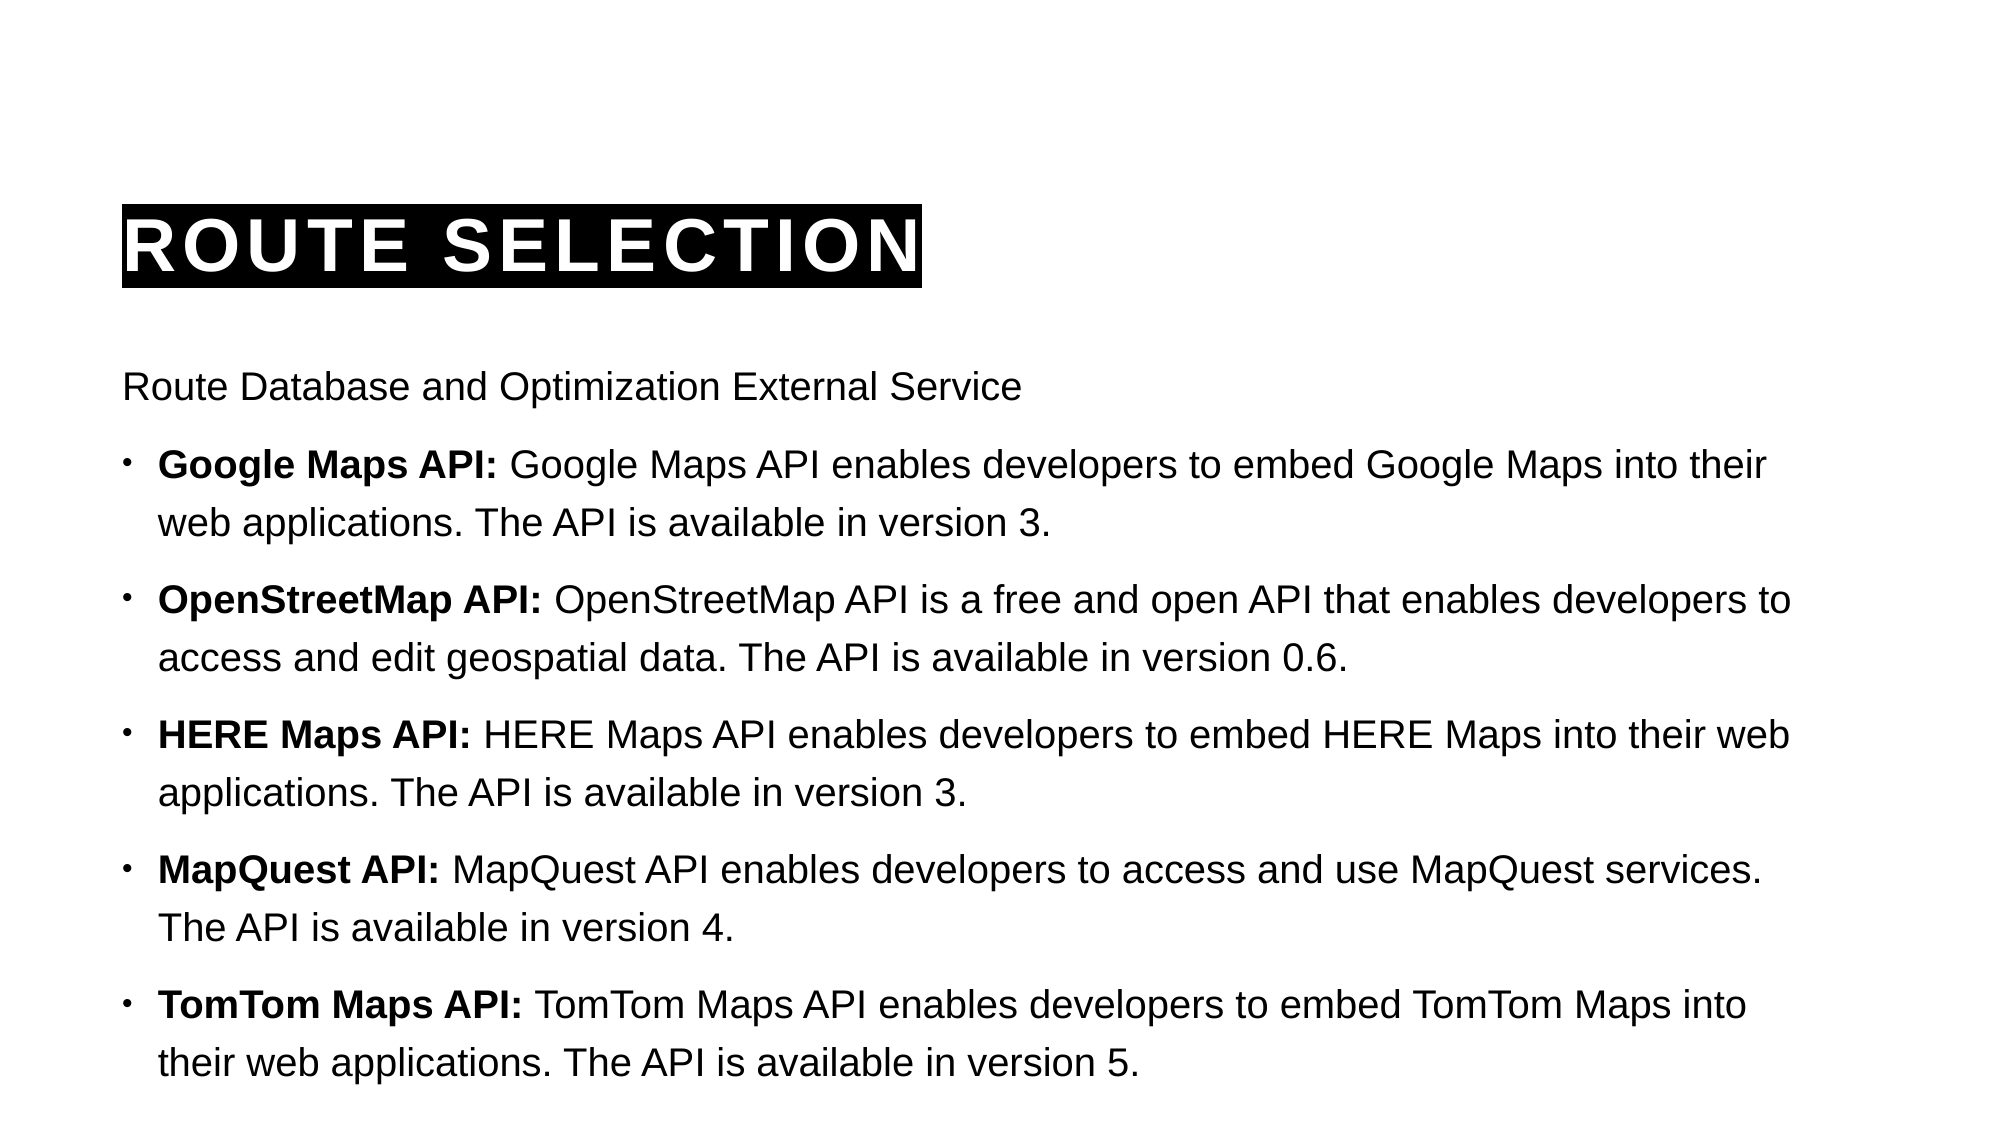

# Route Selection
Route Database and Optimization External Service
Google Maps API: Google Maps API enables developers to embed Google Maps into their web applications. The API is available in version 3.
OpenStreetMap API: OpenStreetMap API is a free and open API that enables developers to access and edit geospatial data. The API is available in version 0.6.
HERE Maps API: HERE Maps API enables developers to embed HERE Maps into their web applications. The API is available in version 3.
MapQuest API: MapQuest API enables developers to access and use MapQuest services. The API is available in version 4.
TomTom Maps API: TomTom Maps API enables developers to embed TomTom Maps into their web applications. The API is available in version 5.